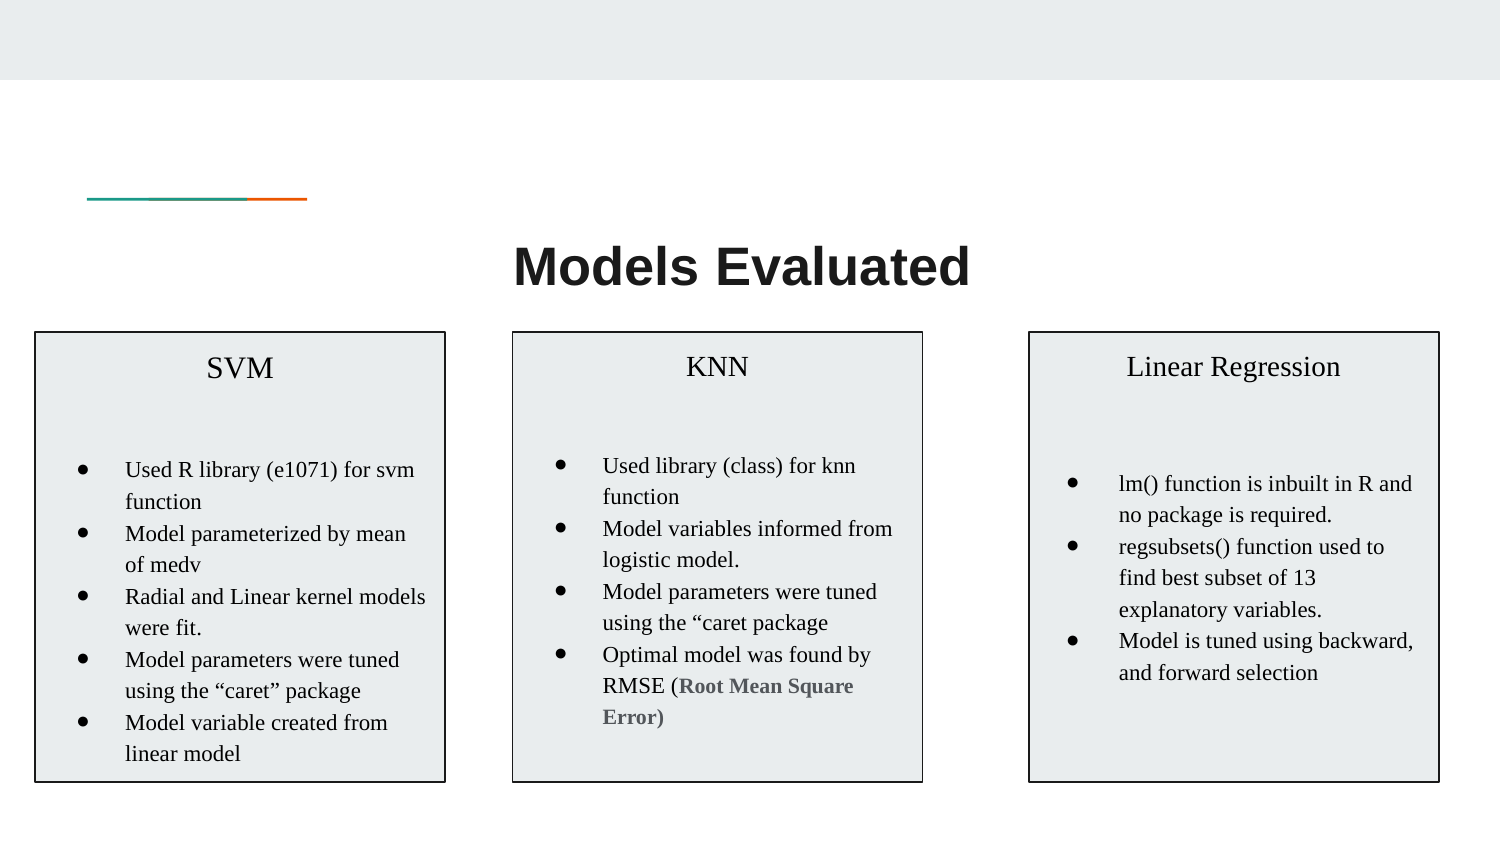

# Models Evaluated
SVM

Used R library (e1071) for svm function
Model parameterized by mean of medv
Radial and Linear kernel models were fit.
Model parameters were tuned using the “caret” package
Model variable created from linear model

KNN

Used library (class) for knn function
Model variables informed from logistic model.
Model parameters were tuned using the “caret package
Optimal model was found by RMSE (Root Mean Square Error)

Linear Regression

lm() function is inbuilt in R and no package is required.
regsubsets() function used to find best subset of 13 explanatory variables.
Model is tuned using backward, and forward selection